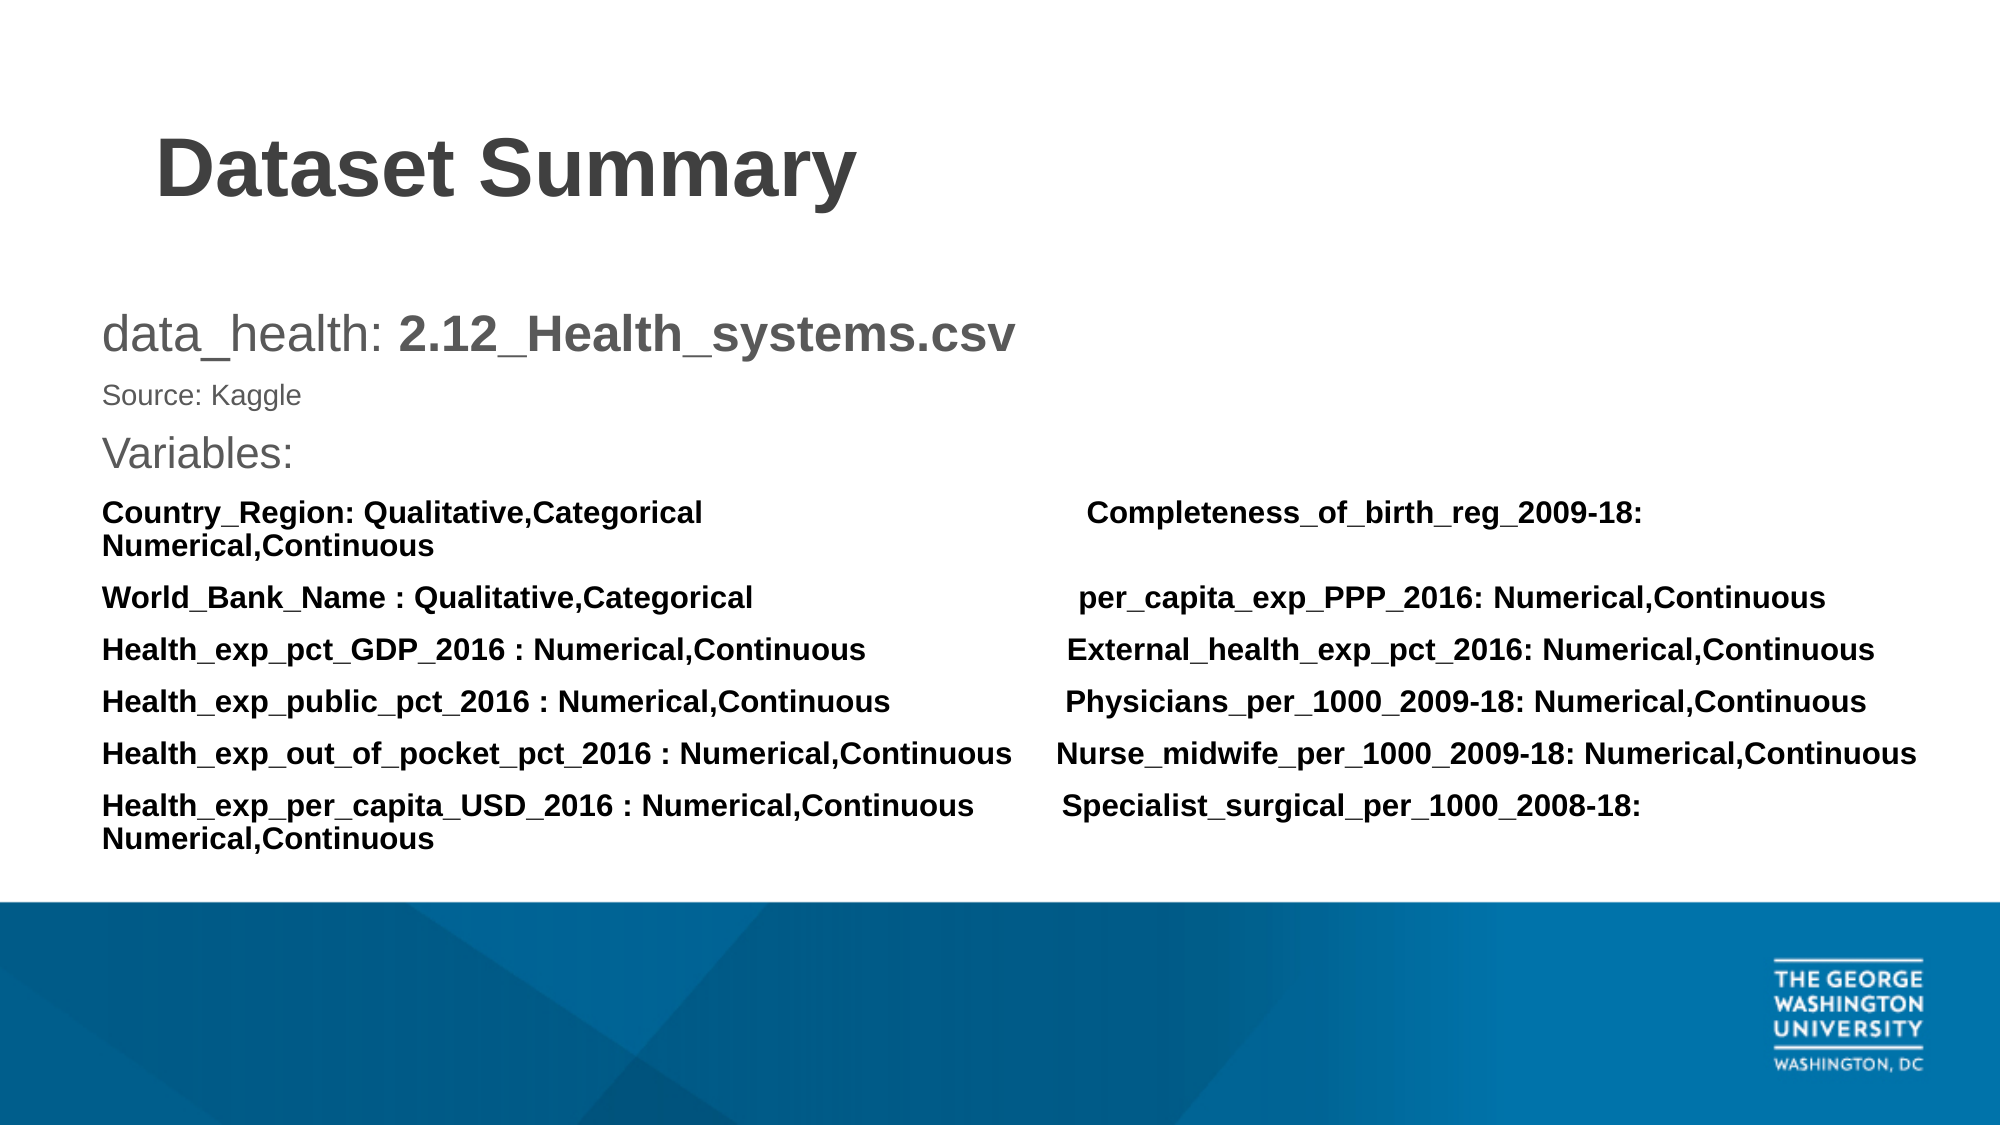

# Dataset Summary
data_health: 2.12_Health_systems.csv
Source: Kaggle
Variables:
Country_Region: Qualitative,Categorical                                            Completeness_of_birth_reg_2009-18: Numerical,Continuous
World_Bank_Name : Qualitative,Categorical                                     per_capita_exp_PPP_2016: Numerical,Continuous
Health_exp_pct_GDP_2016 : Numerical,Continuous                       External_health_exp_pct_2016: Numerical,Continuous
Health_exp_public_pct_2016 : Numerical,Continuous                    Physicians_per_1000_2009-18: Numerical,Continuous
Health_exp_out_of_pocket_pct_2016 : Numerical,Continuous     Nurse_midwife_per_1000_2009-18: Numerical,Continuous
Health_exp_per_capita_USD_2016 : Numerical,Continuous          Specialist_surgical_per_1000_2008-18: Numerical,Continuous